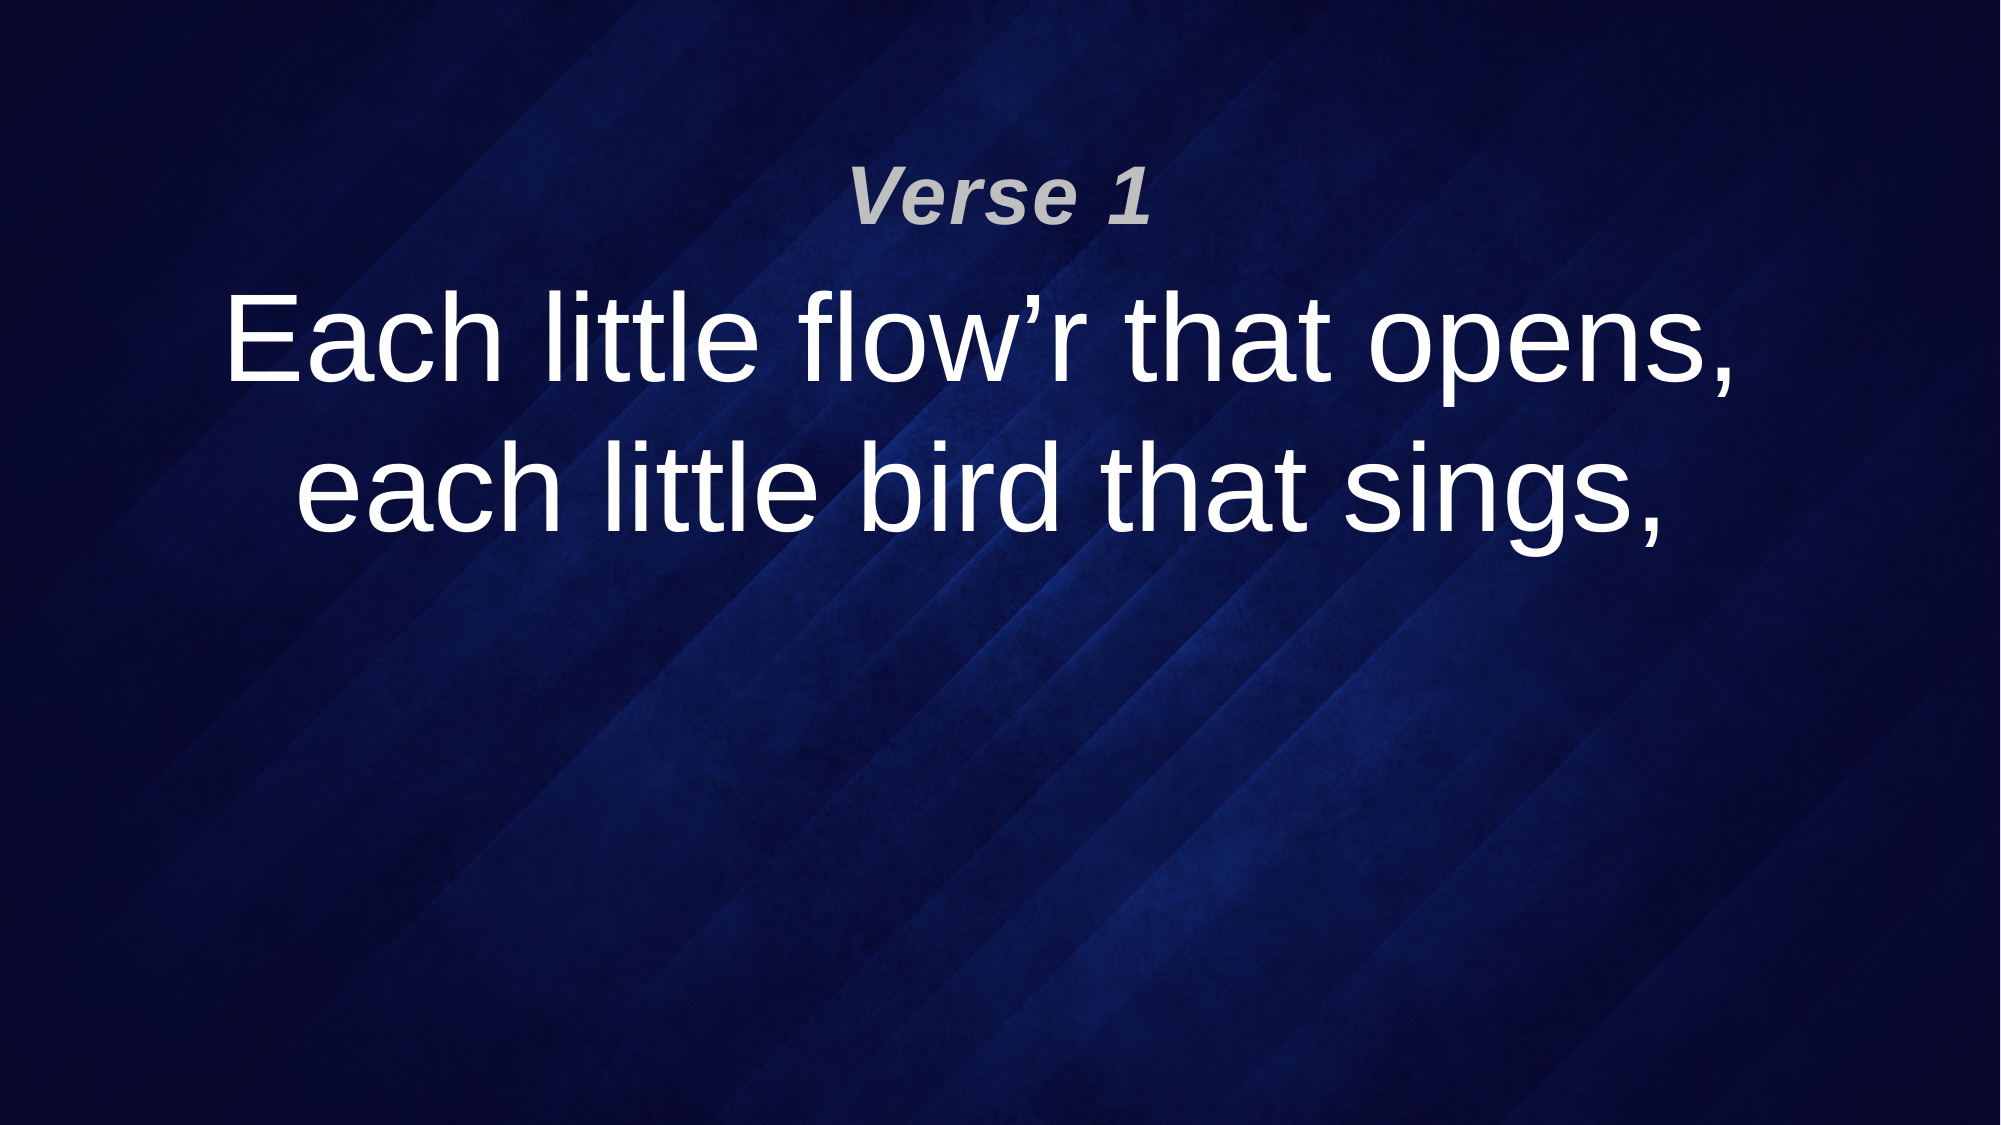

Verse 1
# Each little flow’r that opens, each little bird that sings,